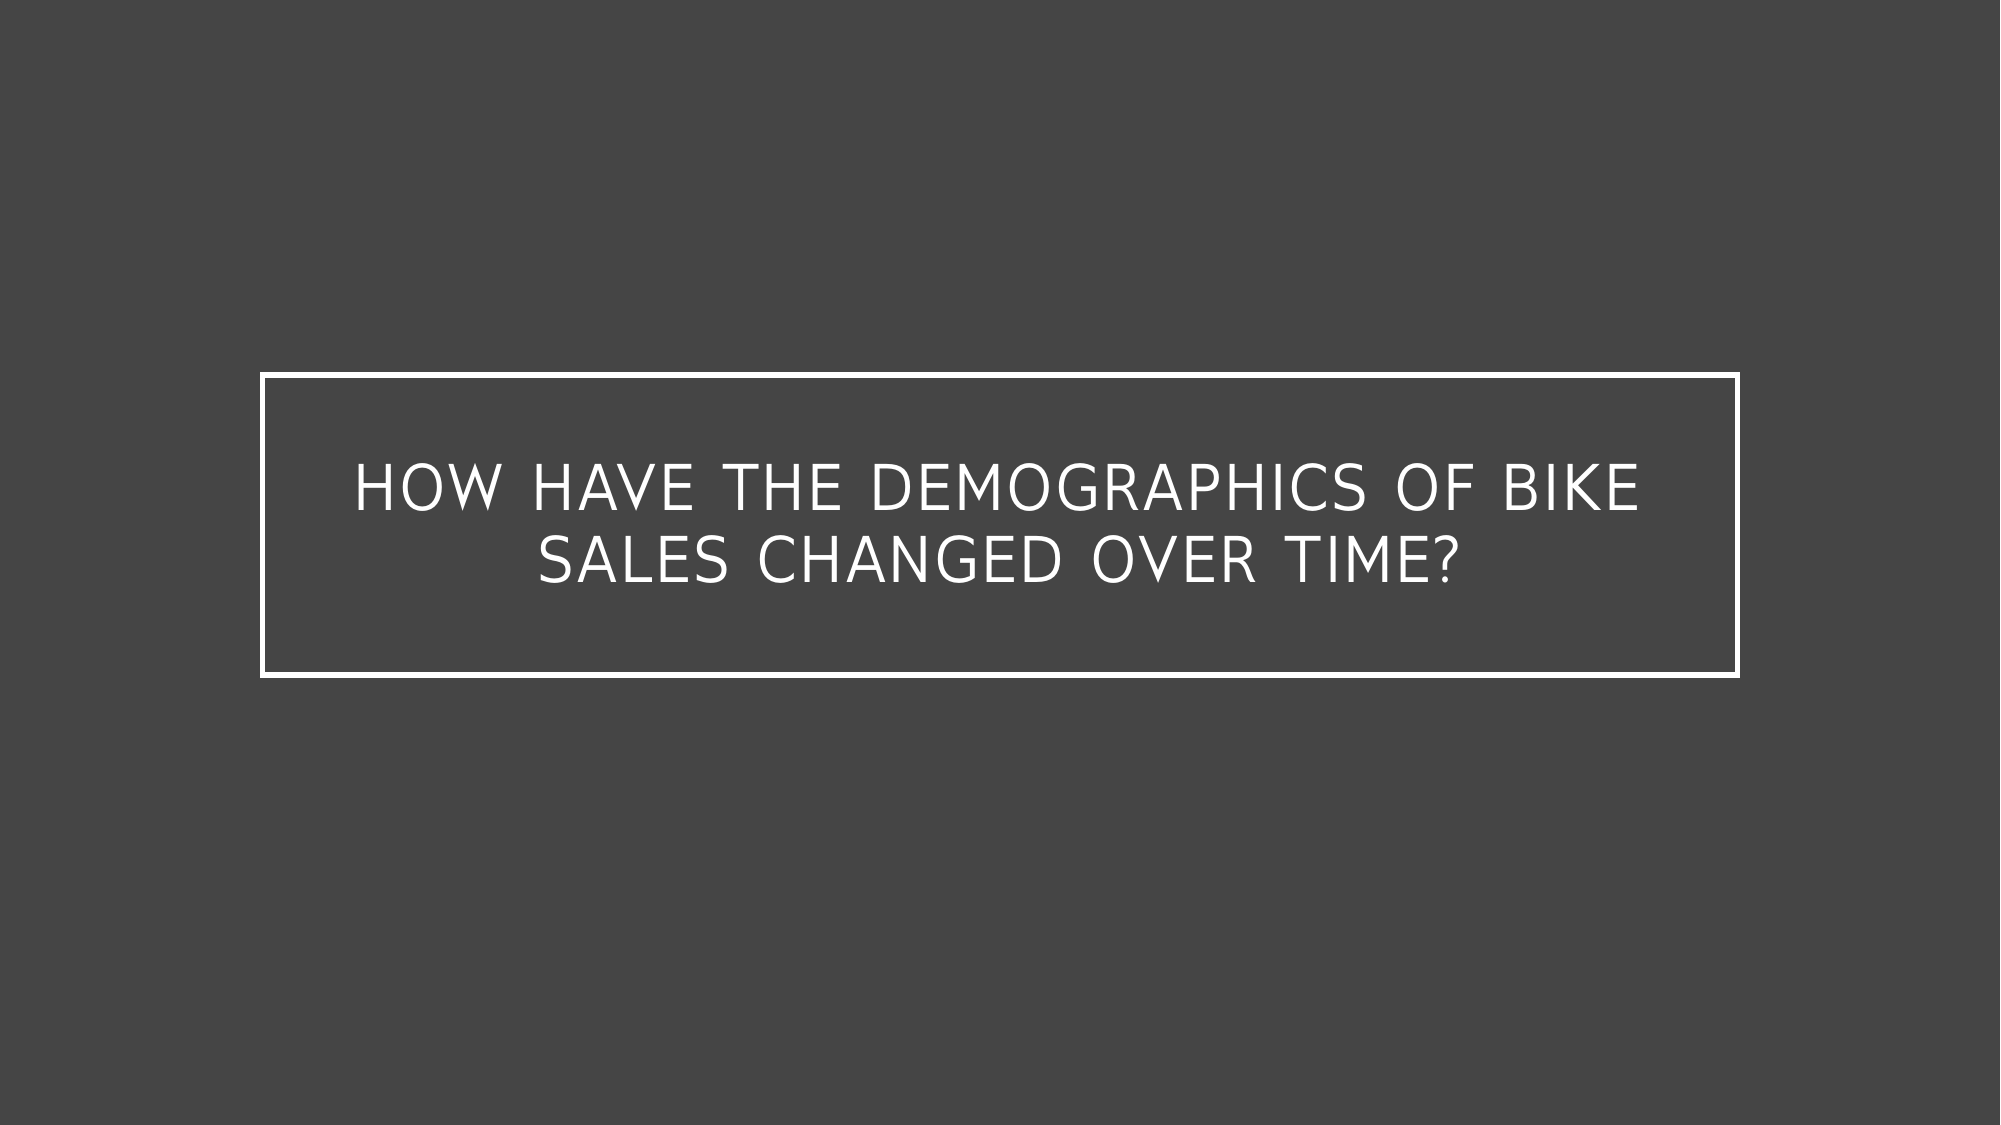

# How have the demographics of bike sales changed over time?